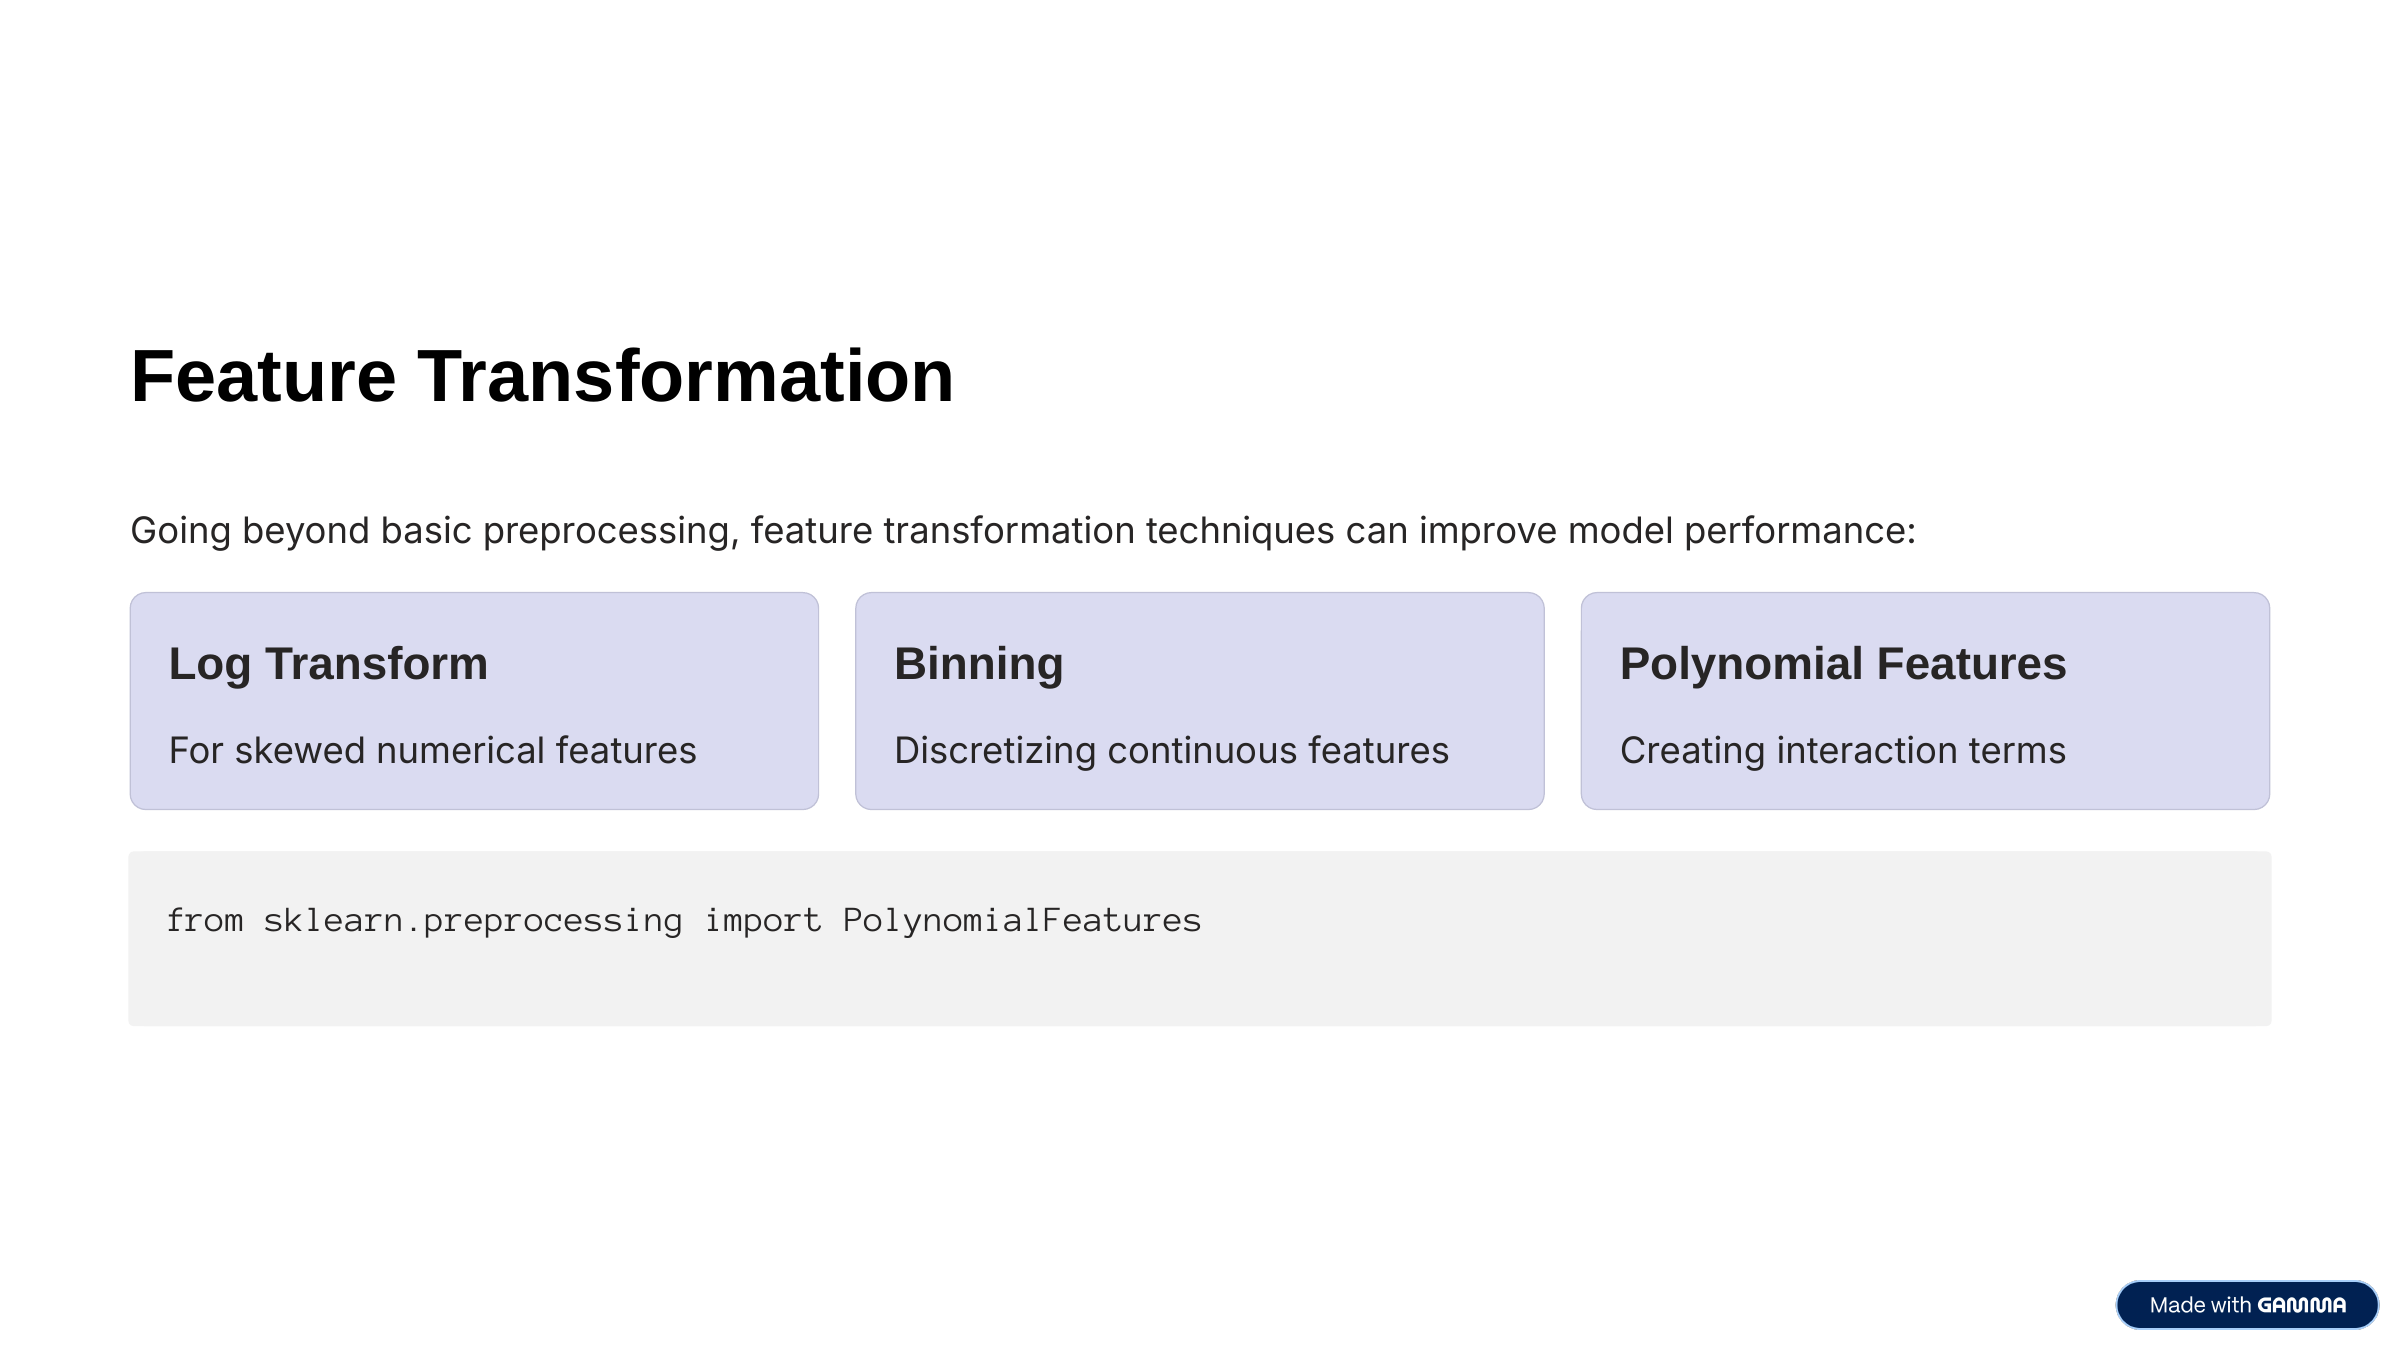

Feature Transformation
Going beyond basic preprocessing, feature transformation techniques can improve model performance:

Log Transform
Binning
Polynomial Features
For skewed numerical features
Discretizing continuous features
Creating interaction terms

from sklearn.preprocessing import PolynomialFeatures